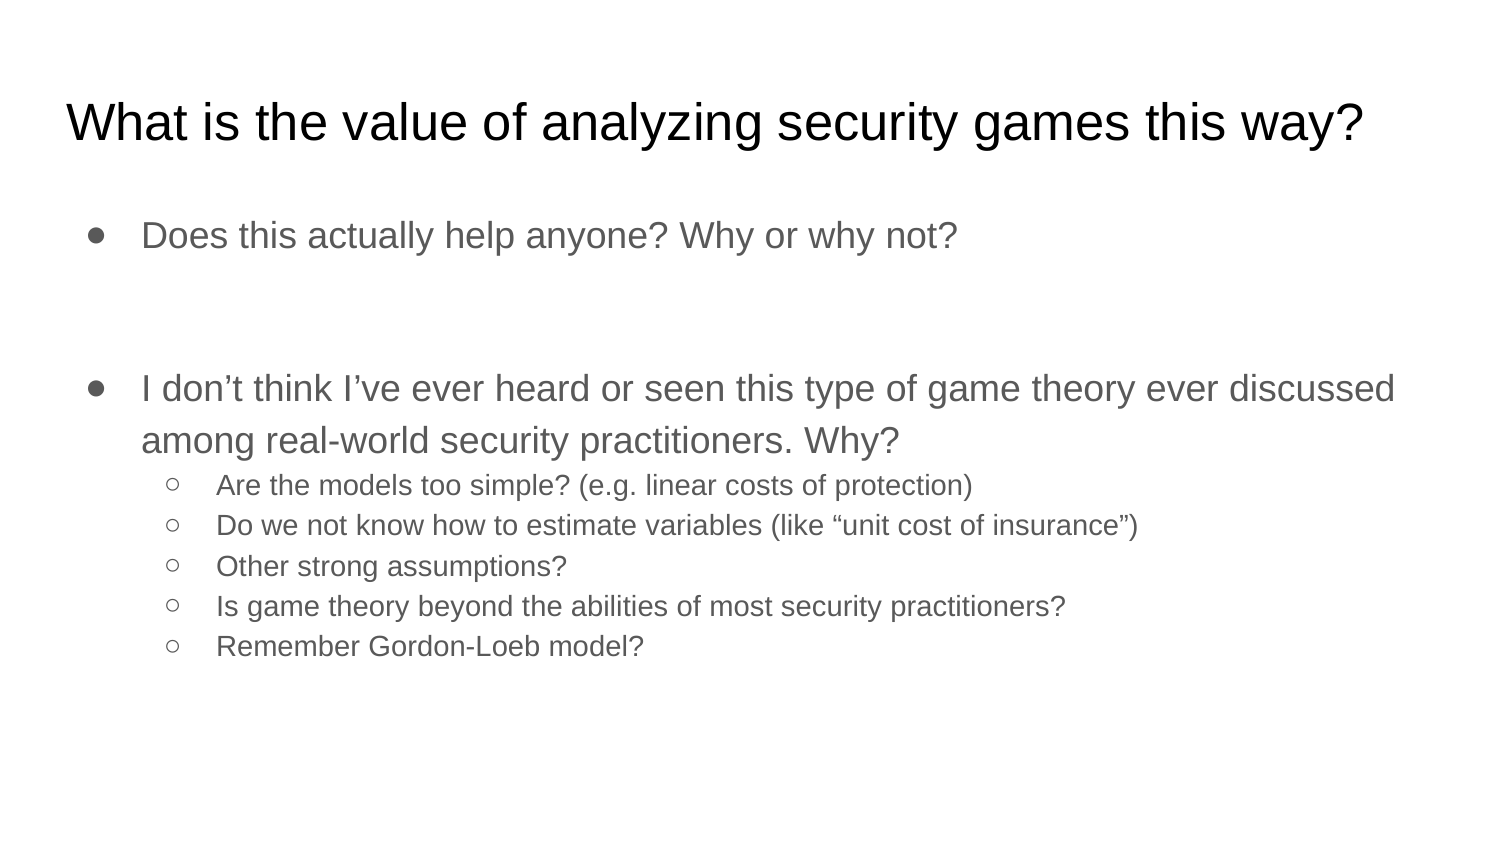

# What is the value of analyzing security games this way?
Does this actually help anyone? Why or why not?

I don’t think I’ve ever heard or seen this type of game theory ever discussed among real-world security practitioners. Why?
Are the models too simple? (e.g. linear costs of protection)
Do we not know how to estimate variables (like “unit cost of insurance”)
Other strong assumptions?
Is game theory beyond the abilities of most security practitioners?
Remember Gordon-Loeb model?